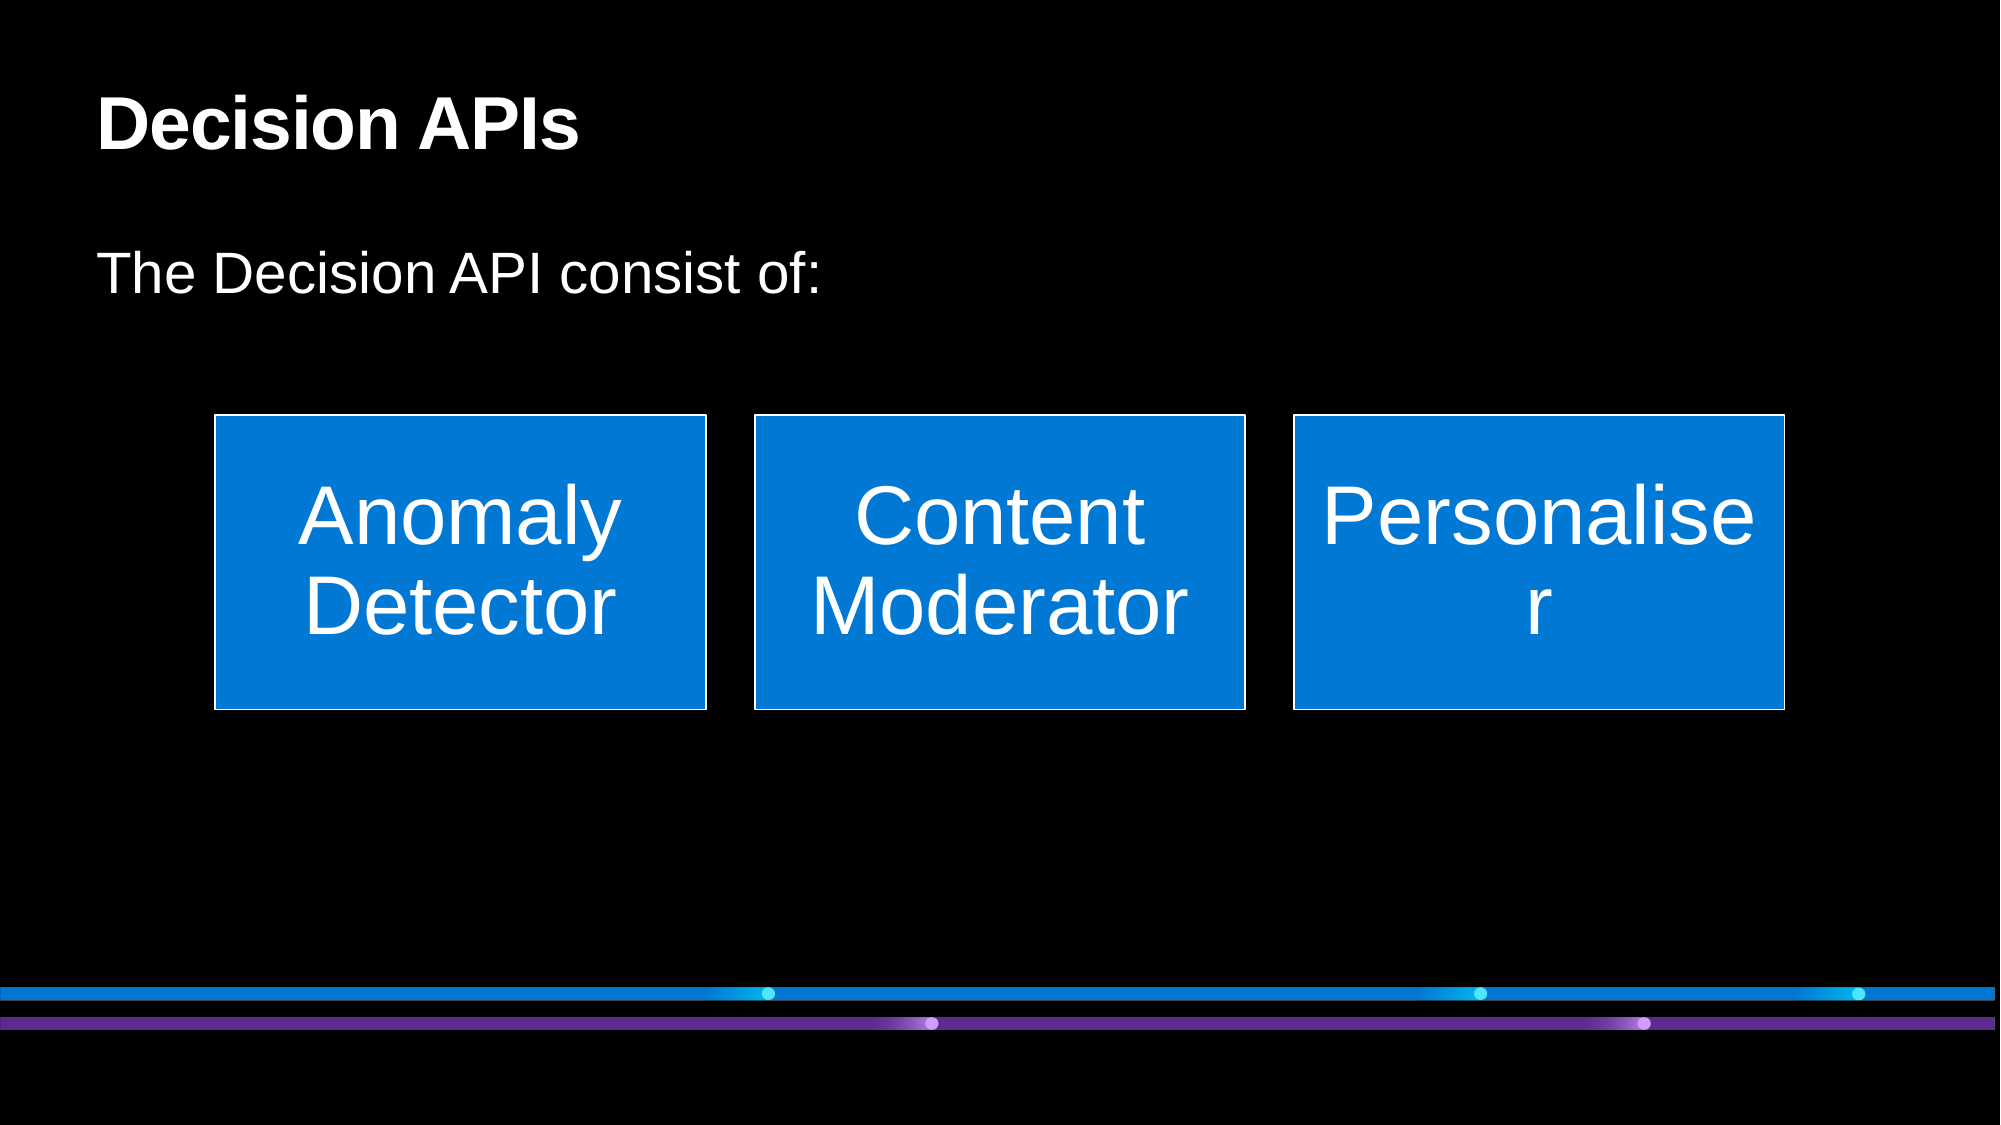

# Decision APIs
The Decision API consist of:
Anomaly Detector
Content Moderator
Personaliser